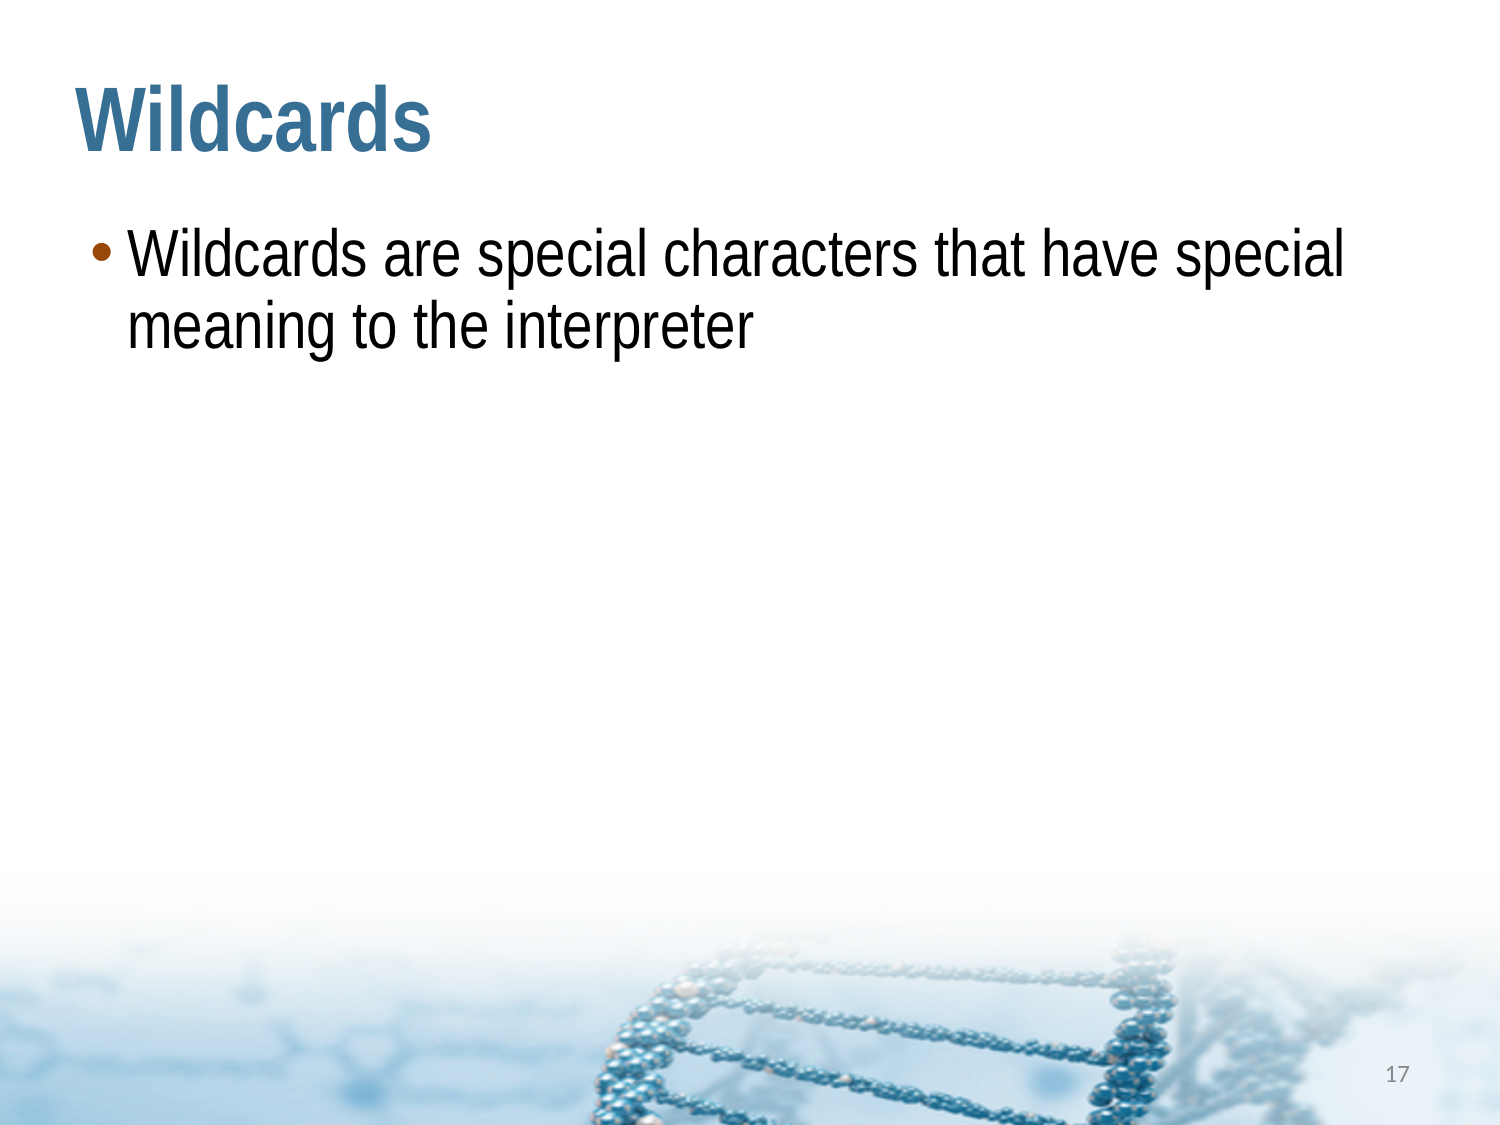

# Wildcards
Wildcards are special characters that have special meaning to the interpreter
17